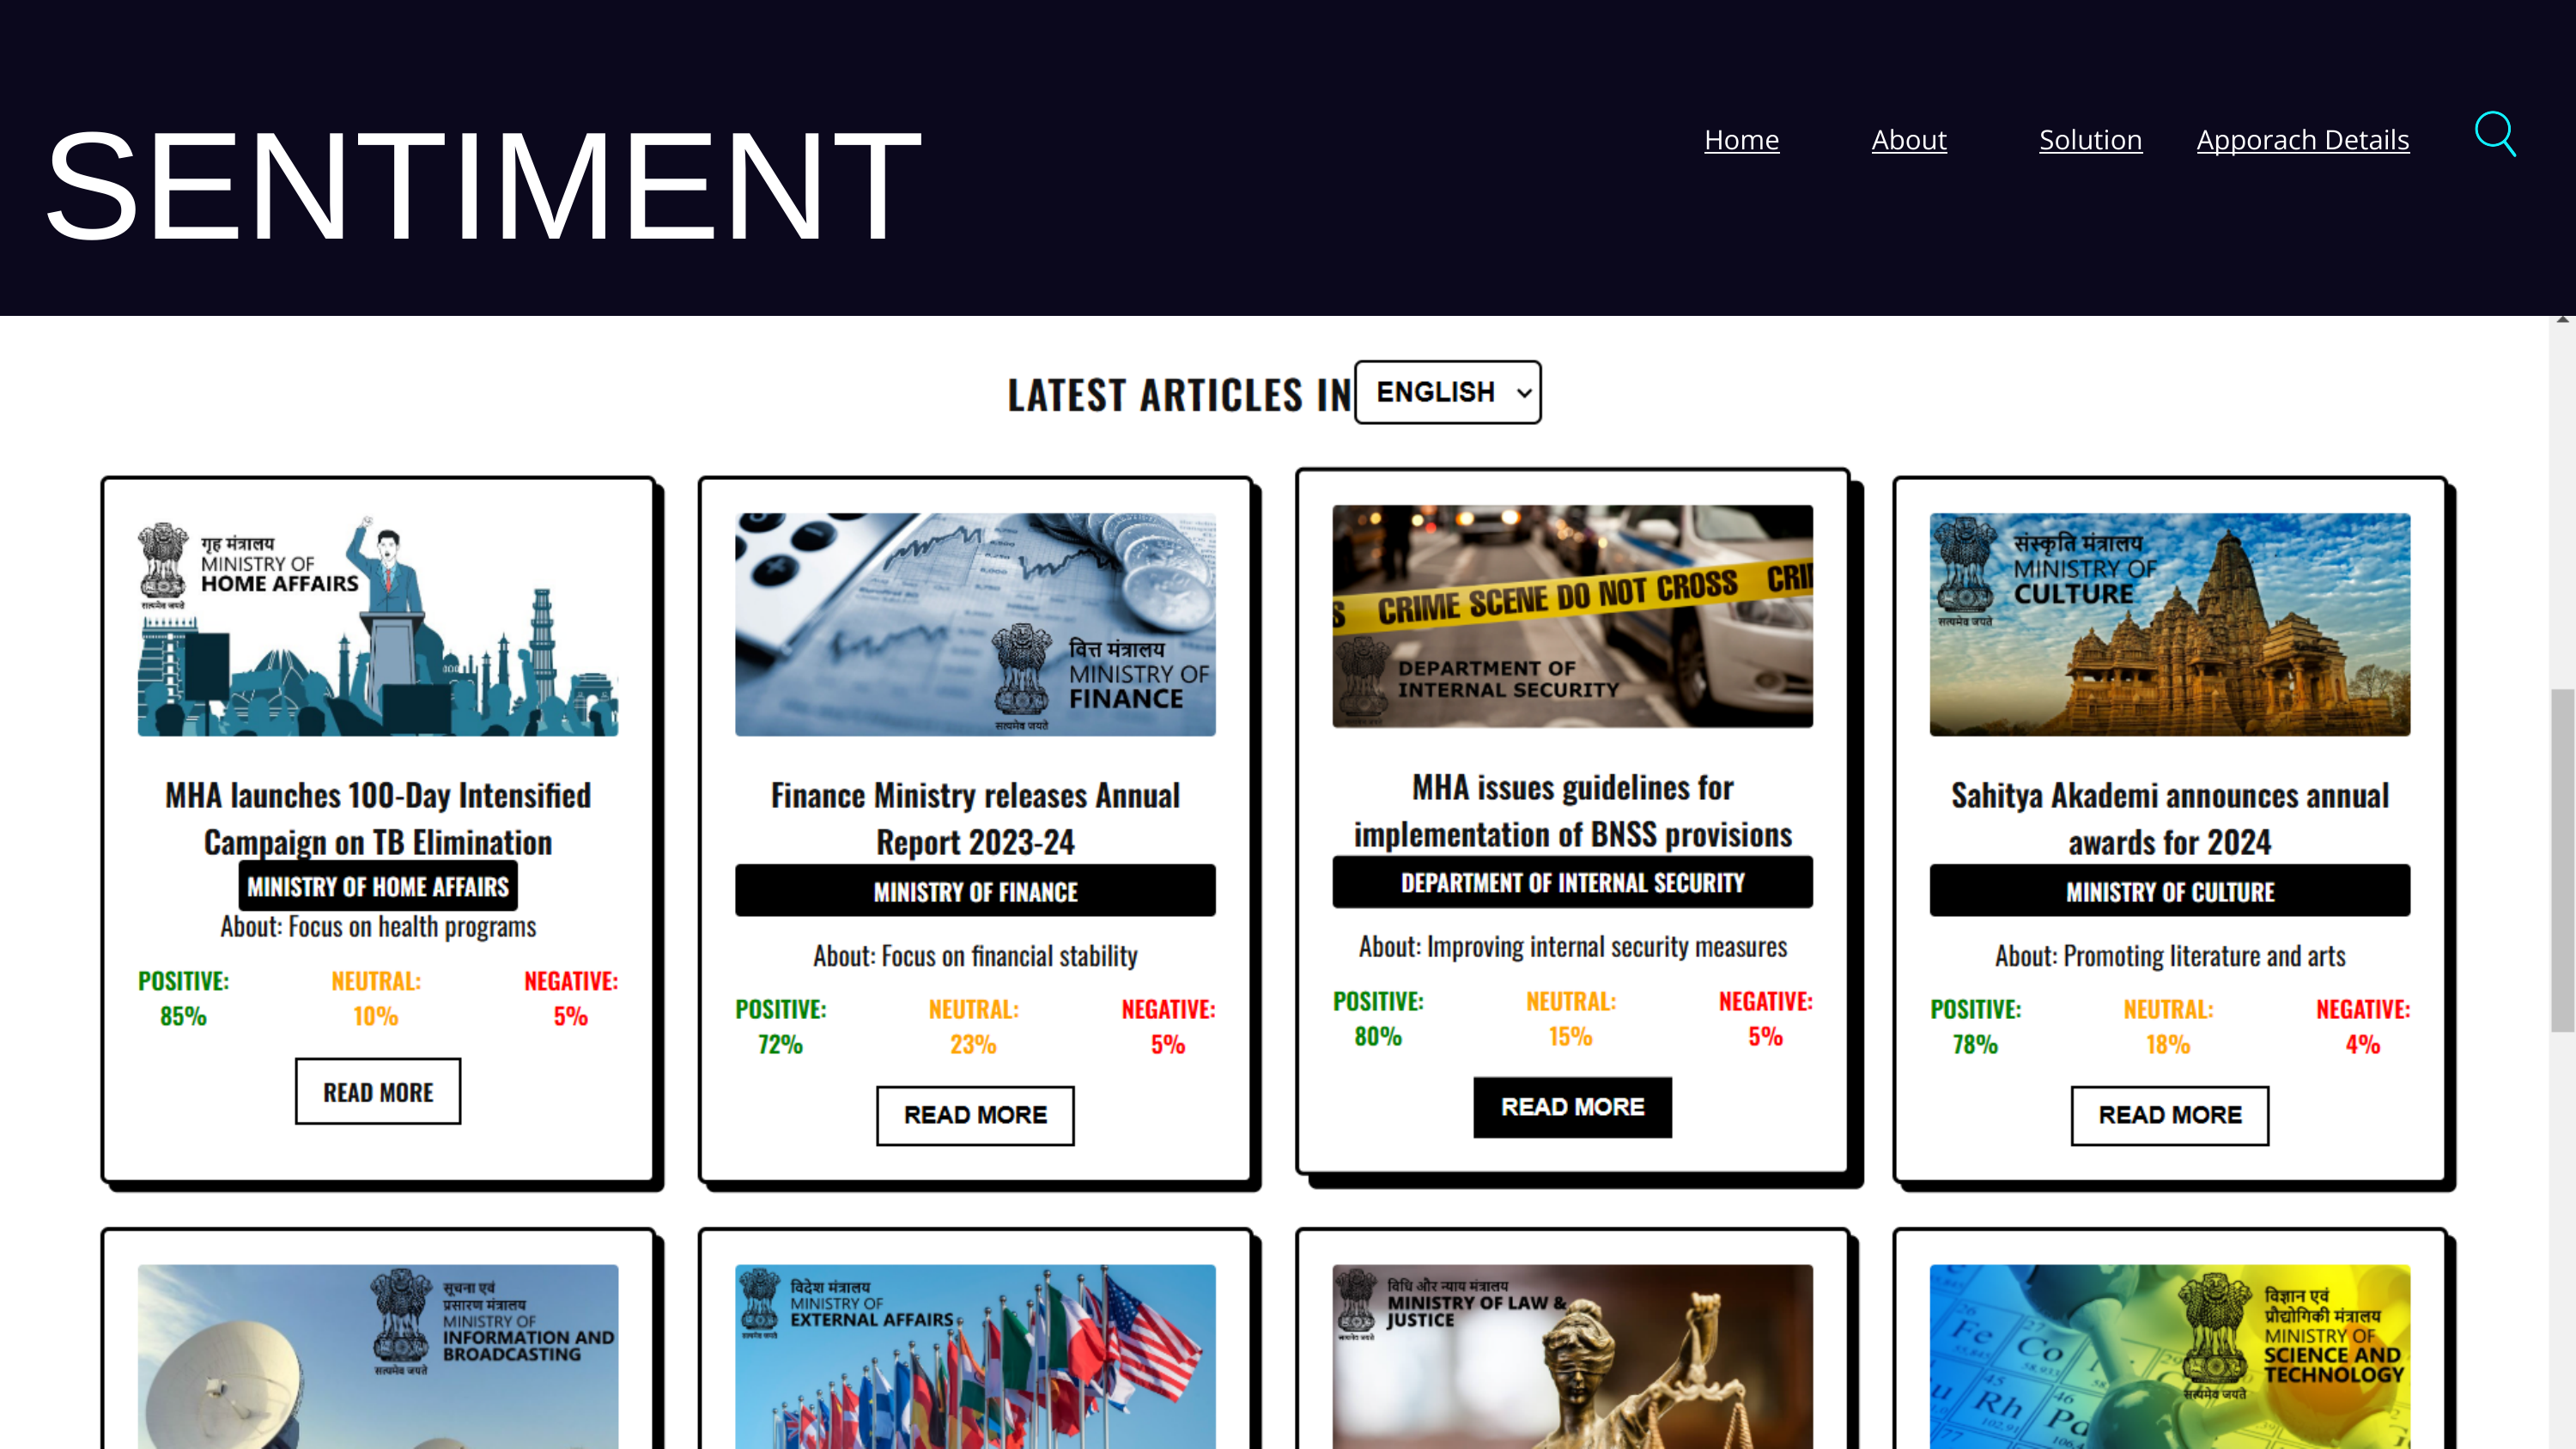

SENTIMENT ANALYSIS

Home
About
Solution
Apporach Details